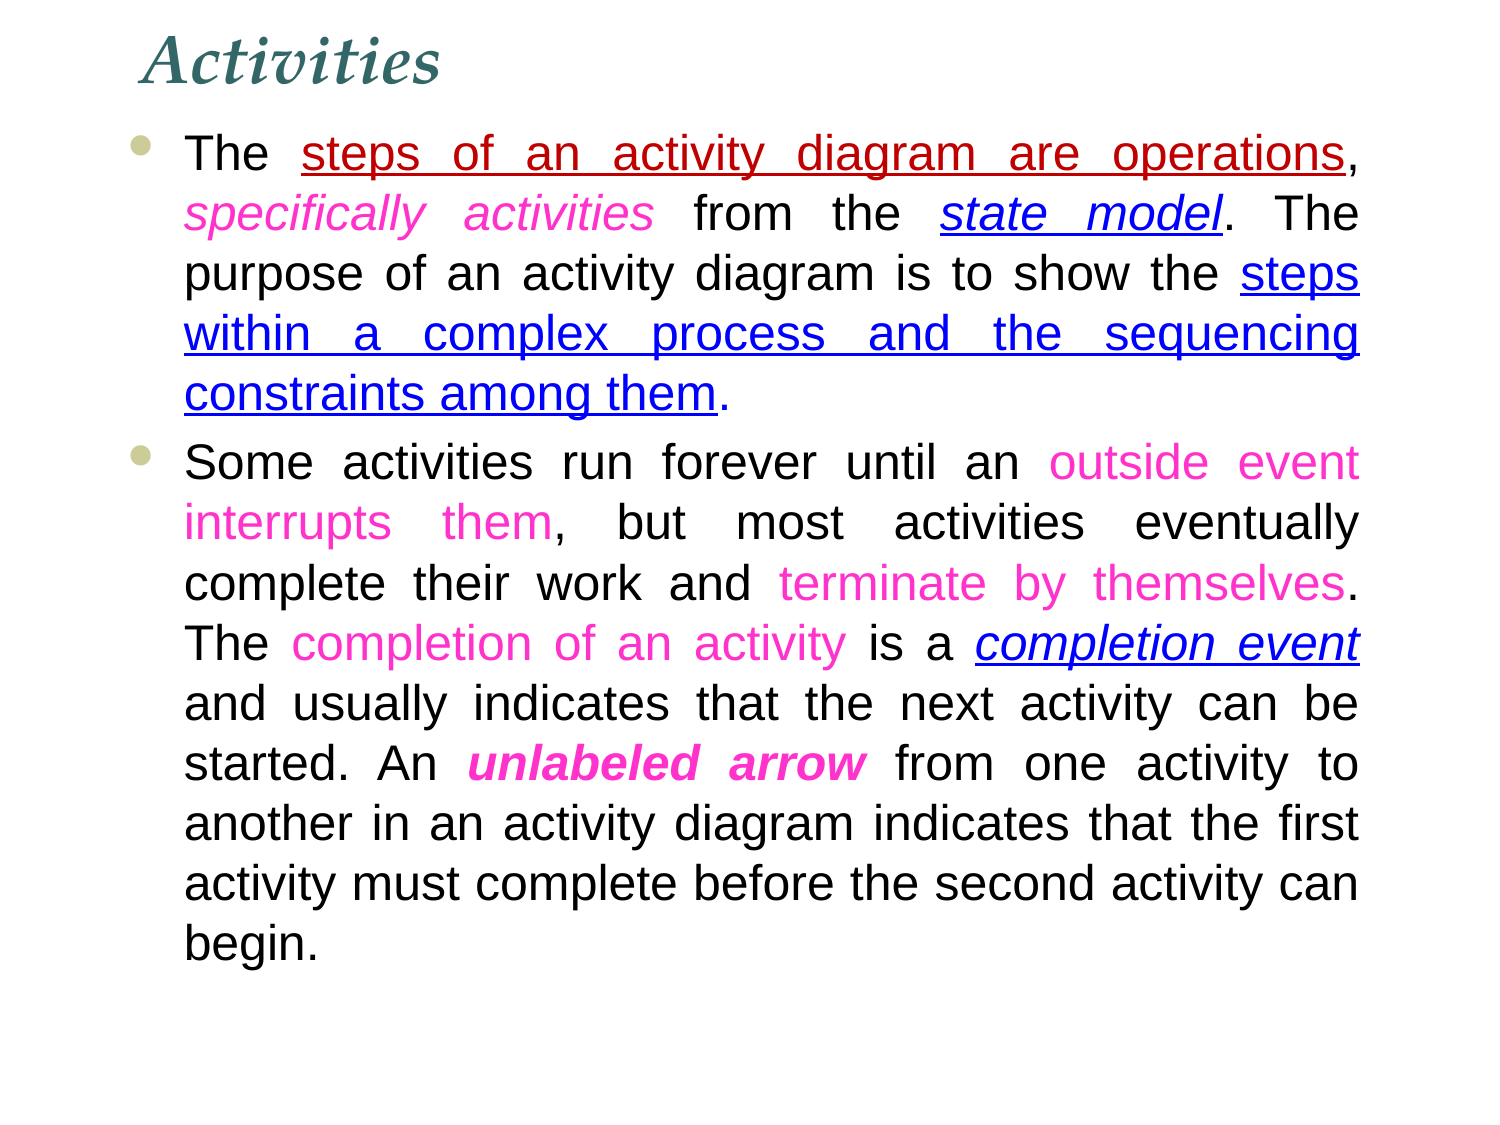

# Activities
The steps of an activity diagram are operations, specifically activities from the state model. The purpose of an activity diagram is to show the steps within a complex process and the sequencing constraints among them.
Some activities run forever until an outside event interrupts them, but most activities eventually complete their work and terminate by themselves. The completion of an activity is a completion event and usually indicates that the next activity can be started. An unlabeled arrow from one activity to another in an activity diagram indicates that the first activity must complete before the second activity can begin.